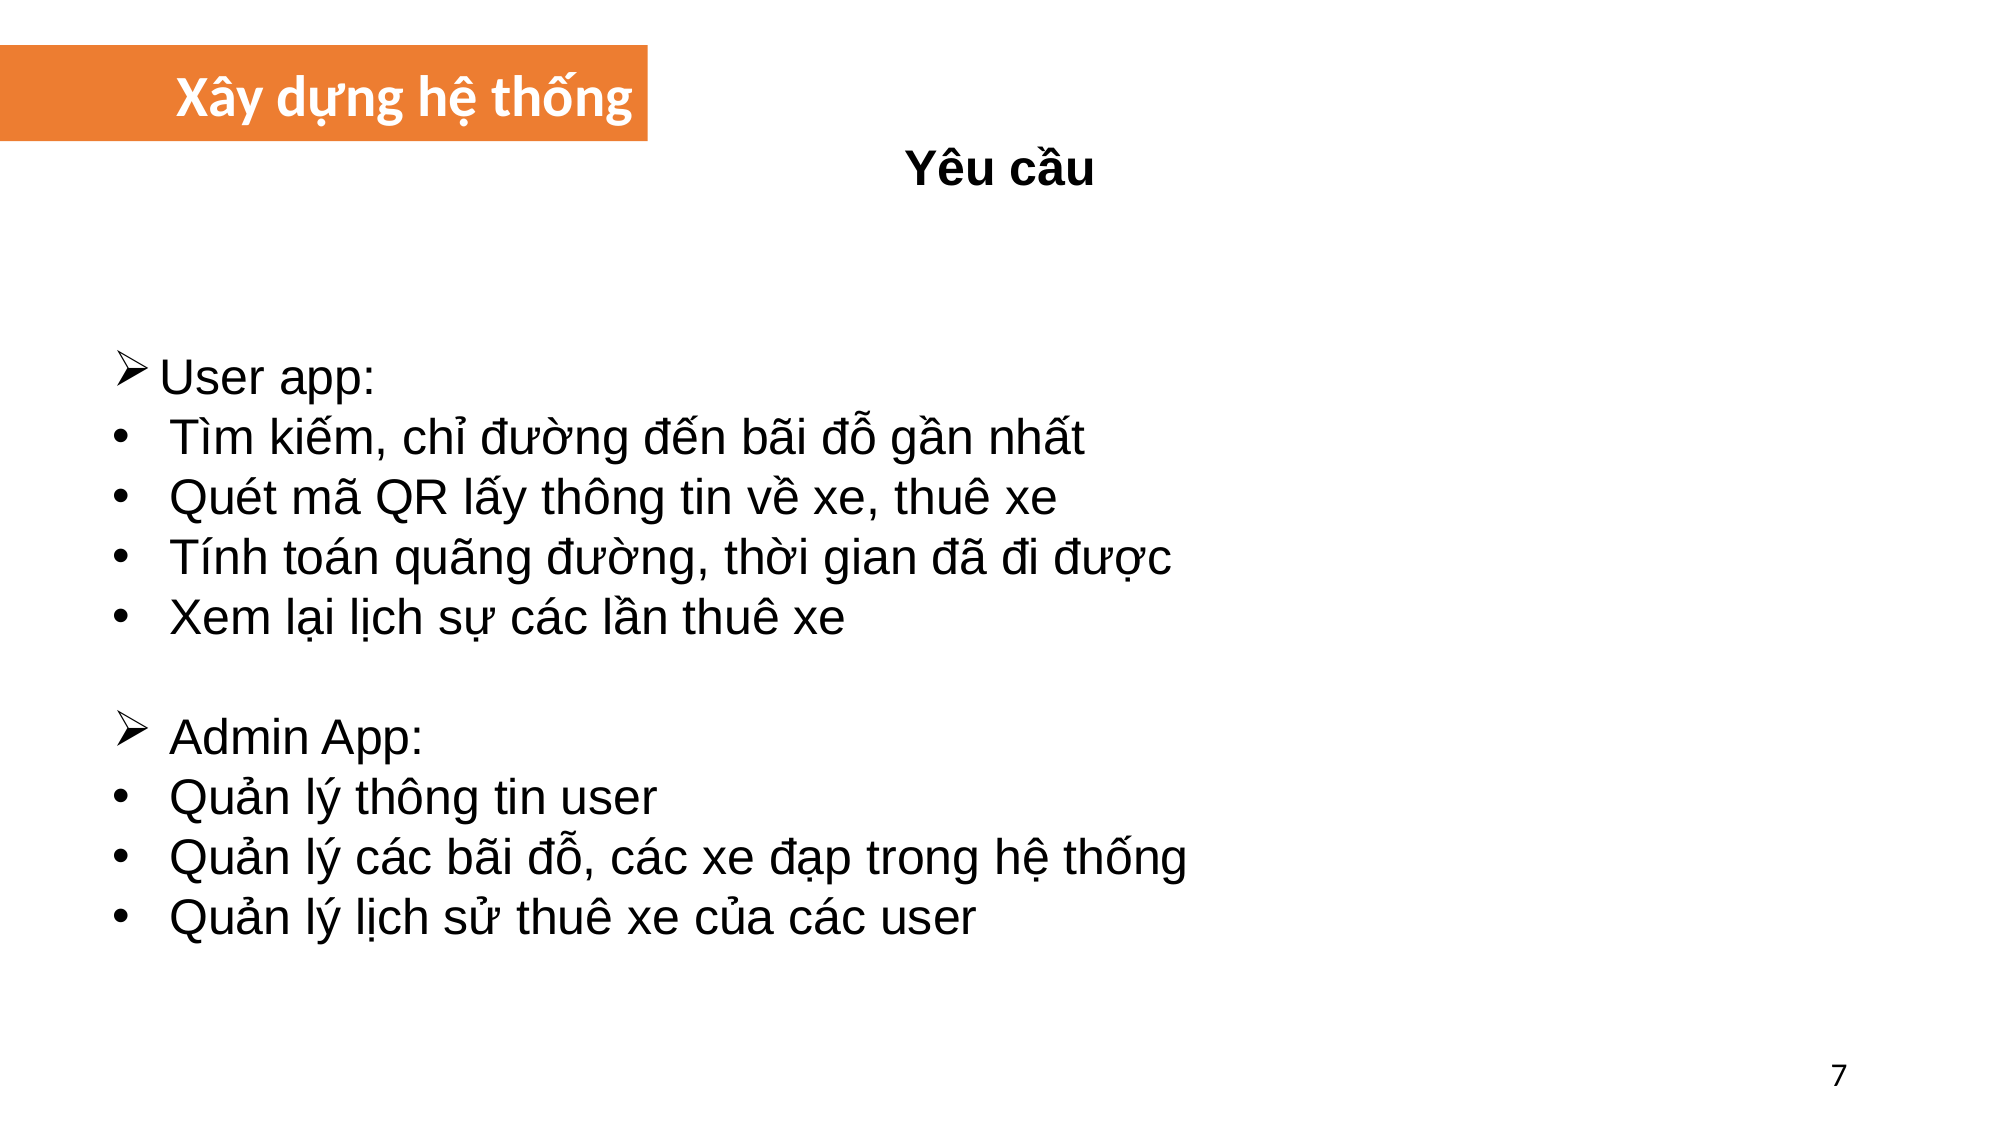

Xây dựng hệ thống
Yêu cầu
User app:
Tìm kiếm, chỉ đường đến bãi đỗ gần nhất
Quét mã QR lấy thông tin về xe, thuê xe
Tính toán quãng đường, thời gian đã đi được
Xem lại lịch sự các lần thuê xe

Admin App:
Quản lý thông tin user
Quản lý các bãi đỗ, các xe đạp trong hệ thống
Quản lý lịch sử thuê xe của các user
7